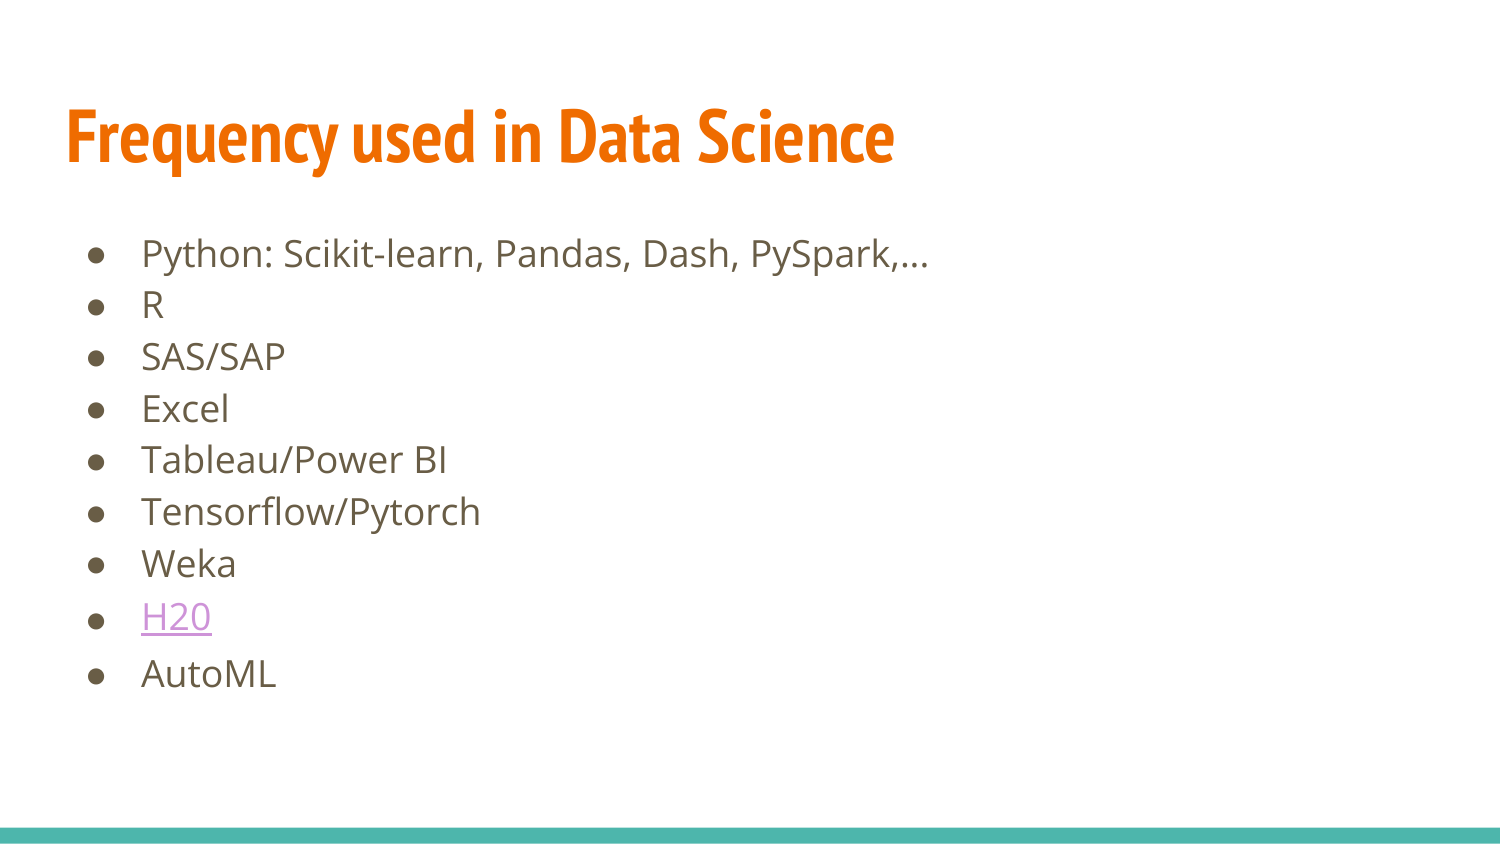

# Frequency used in Data Science
Python: Scikit-learn, Pandas, Dash, PySpark,...
R
SAS/SAP
Excel
Tableau/Power BI
Tensorflow/Pytorch
Weka
H20
AutoML